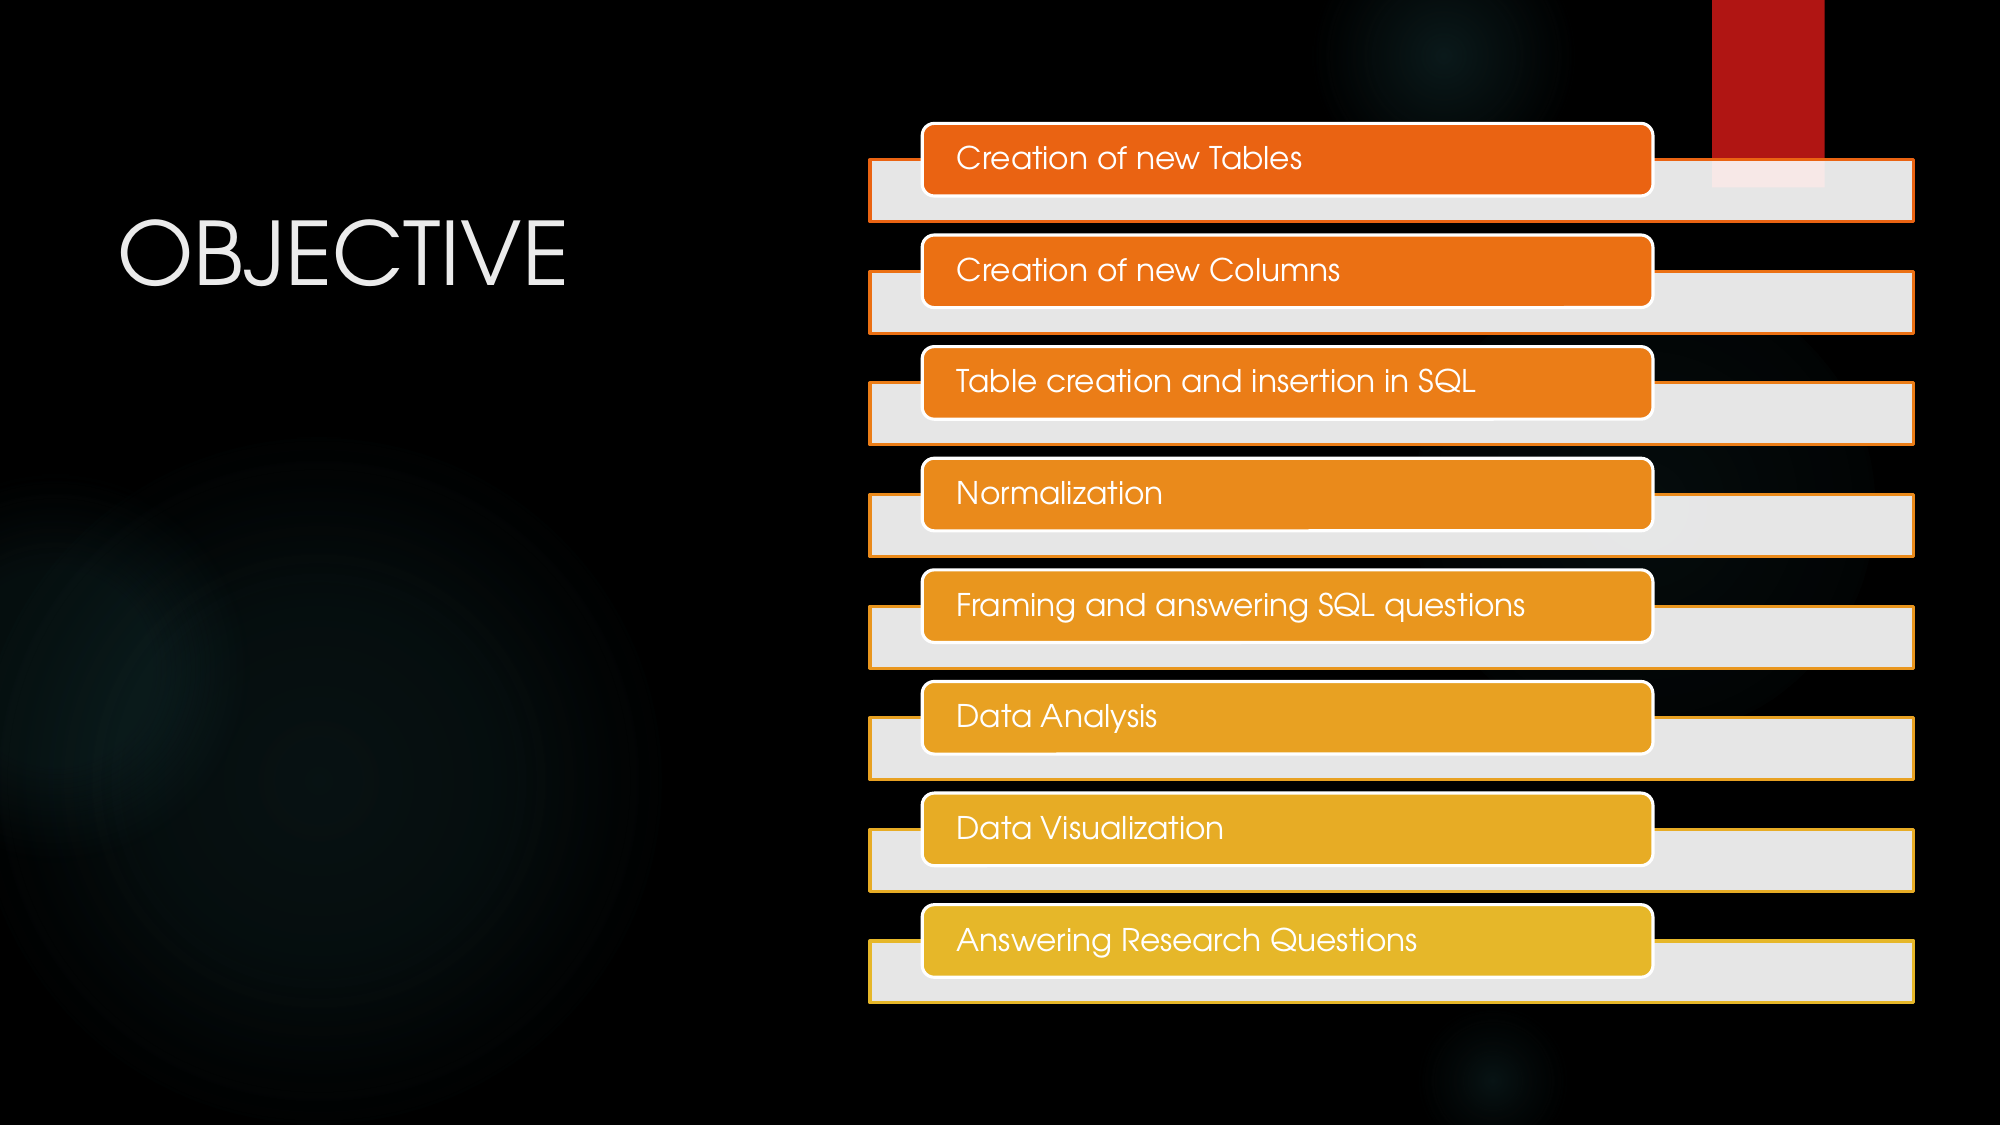

Creation of new Tables
Creation of new Columns
Table creation and insertion in SQL
Normalization
Framing and answering SQL questions
Data Analysis
Data Visualization
Answering Research Questions
# OBJECTIVE